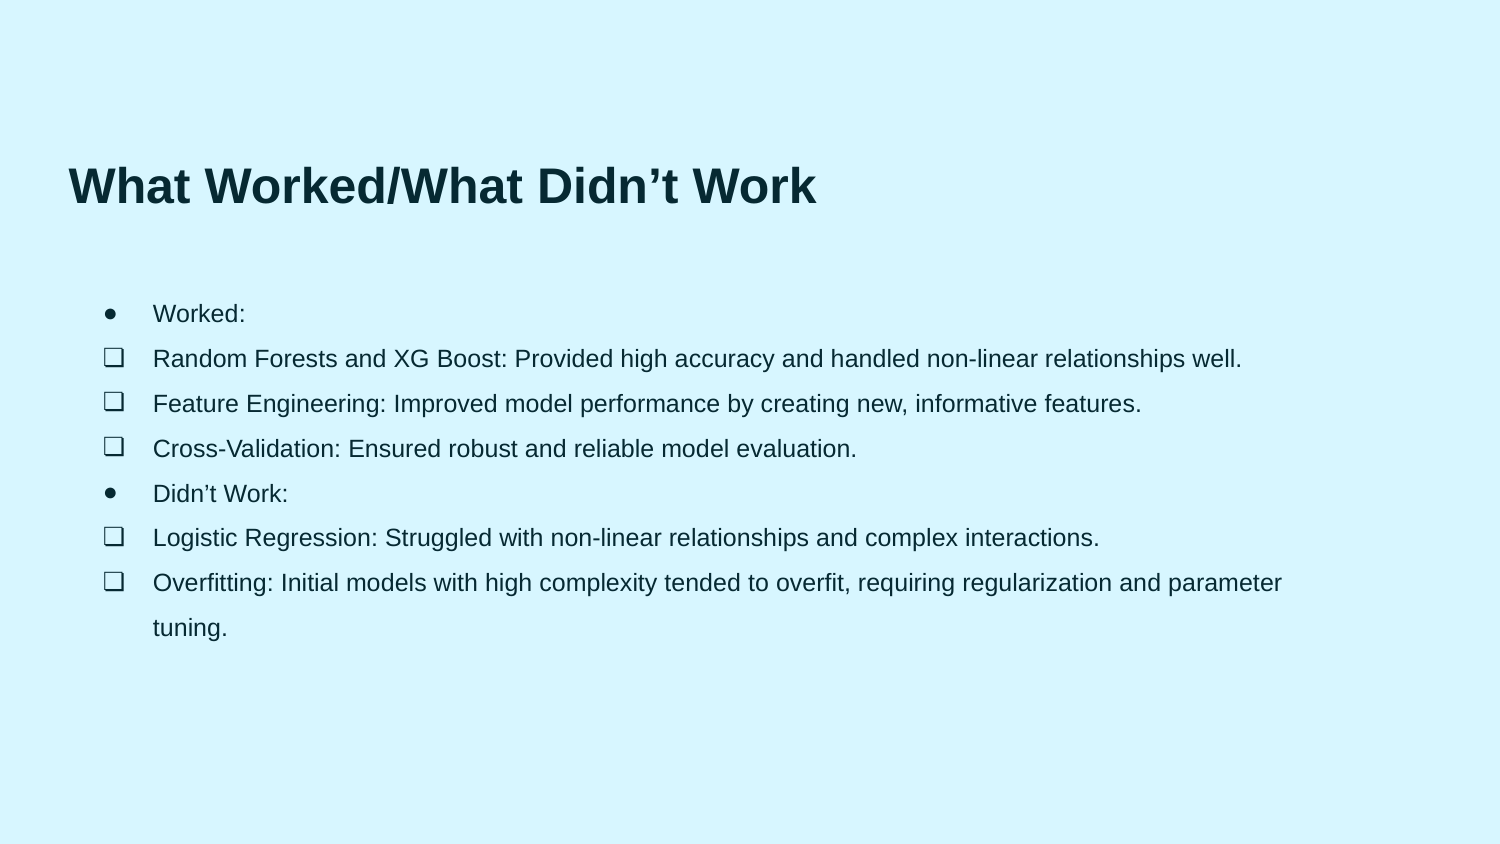

# What Worked/What Didn’t Work
Worked:
Random Forests and XG Boost: Provided high accuracy and handled non-linear relationships well.
Feature Engineering: Improved model performance by creating new, informative features.
Cross-Validation: Ensured robust and reliable model evaluation.
Didn’t Work:
Logistic Regression: Struggled with non-linear relationships and complex interactions.
Overfitting: Initial models with high complexity tended to overfit, requiring regularization and parameter tuning.